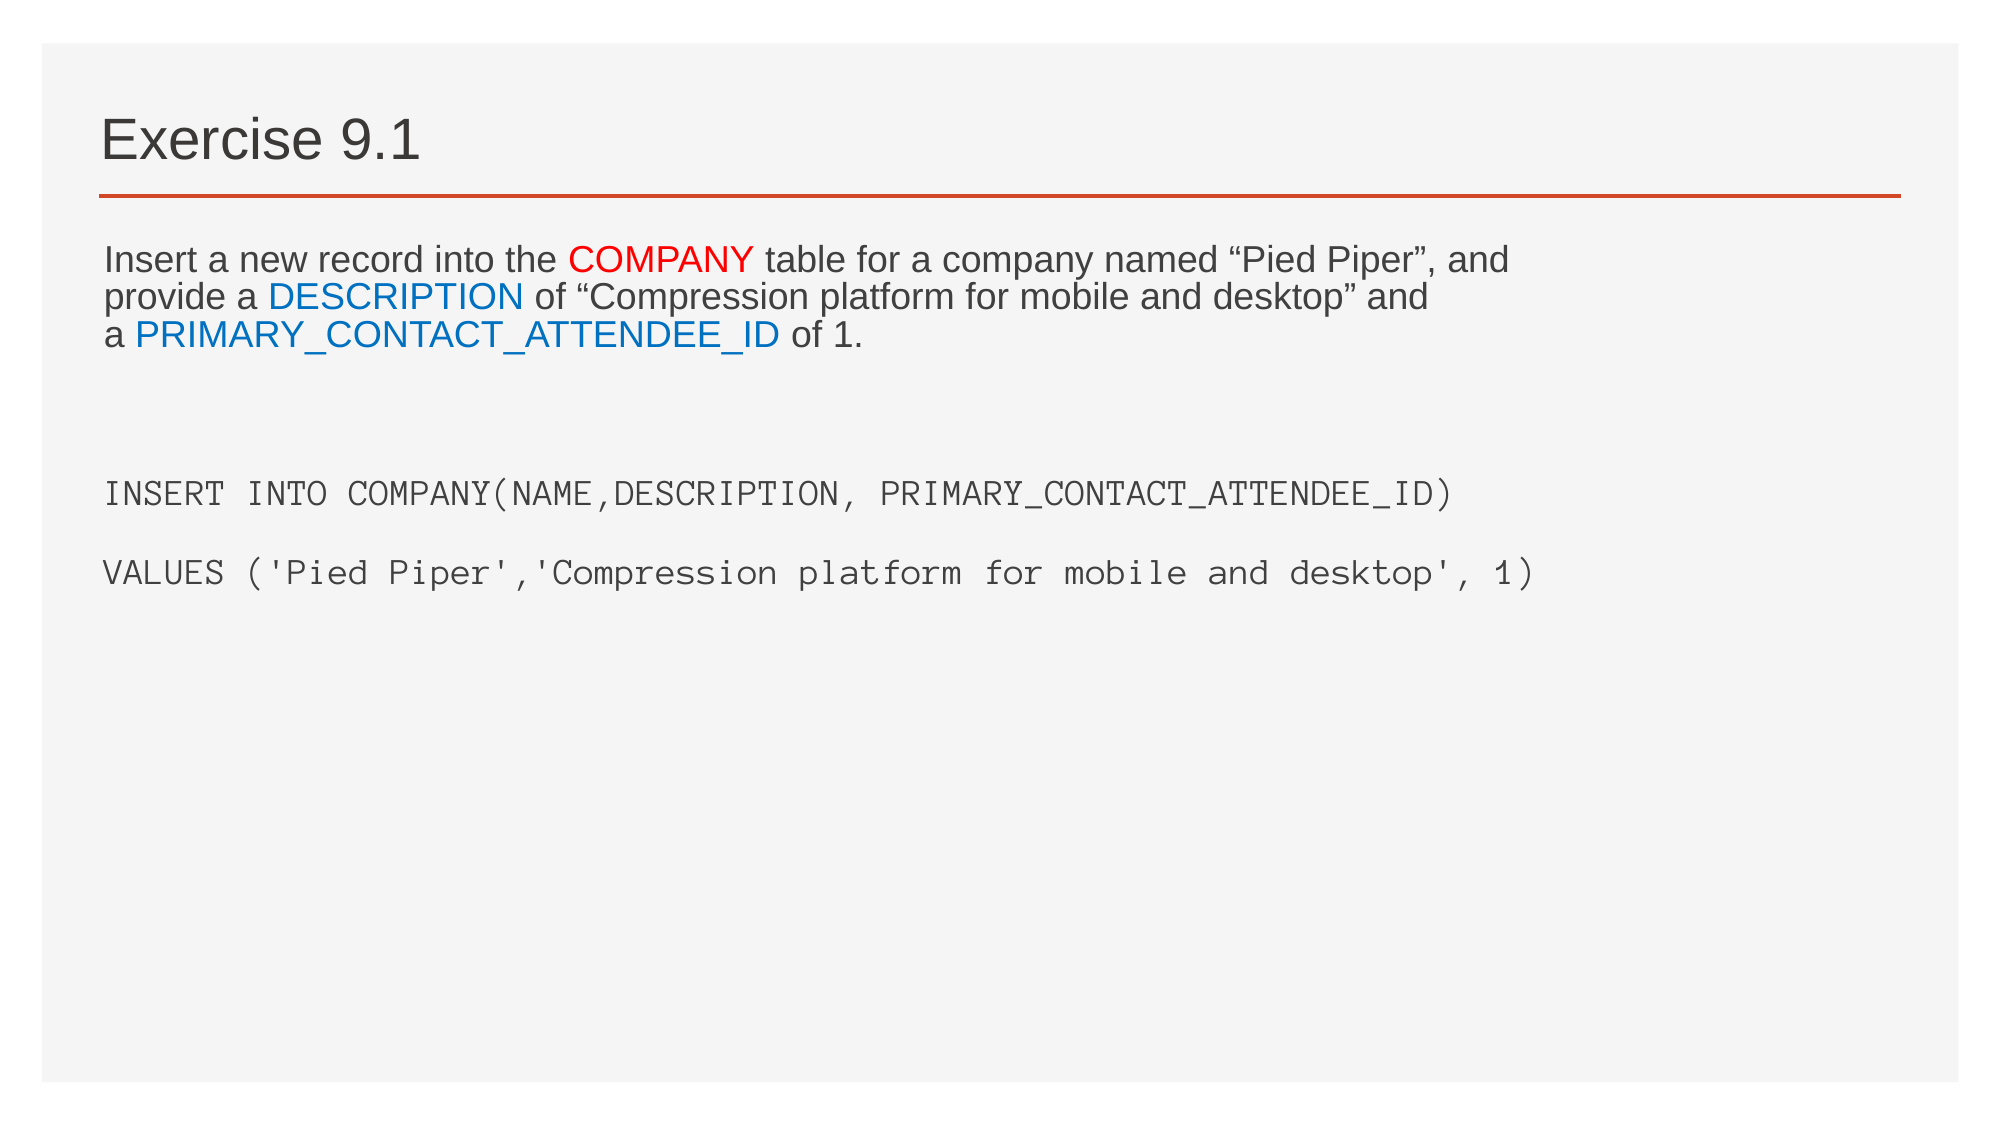

# Exercise 9.1
Insert a new record into the COMPANY table for a company named “Pied Piper”, and provide a DESCRIPTION of “Compression platform for mobile and desktop” and a PRIMARY_CONTACT_ATTENDEE_ID of 1.

INSERT INTO COMPANY(NAME,DESCRIPTION, PRIMARY_CONTACT_ATTENDEE_ID)
VALUES ('Pied Piper','Compression platform for mobile and desktop', 1)